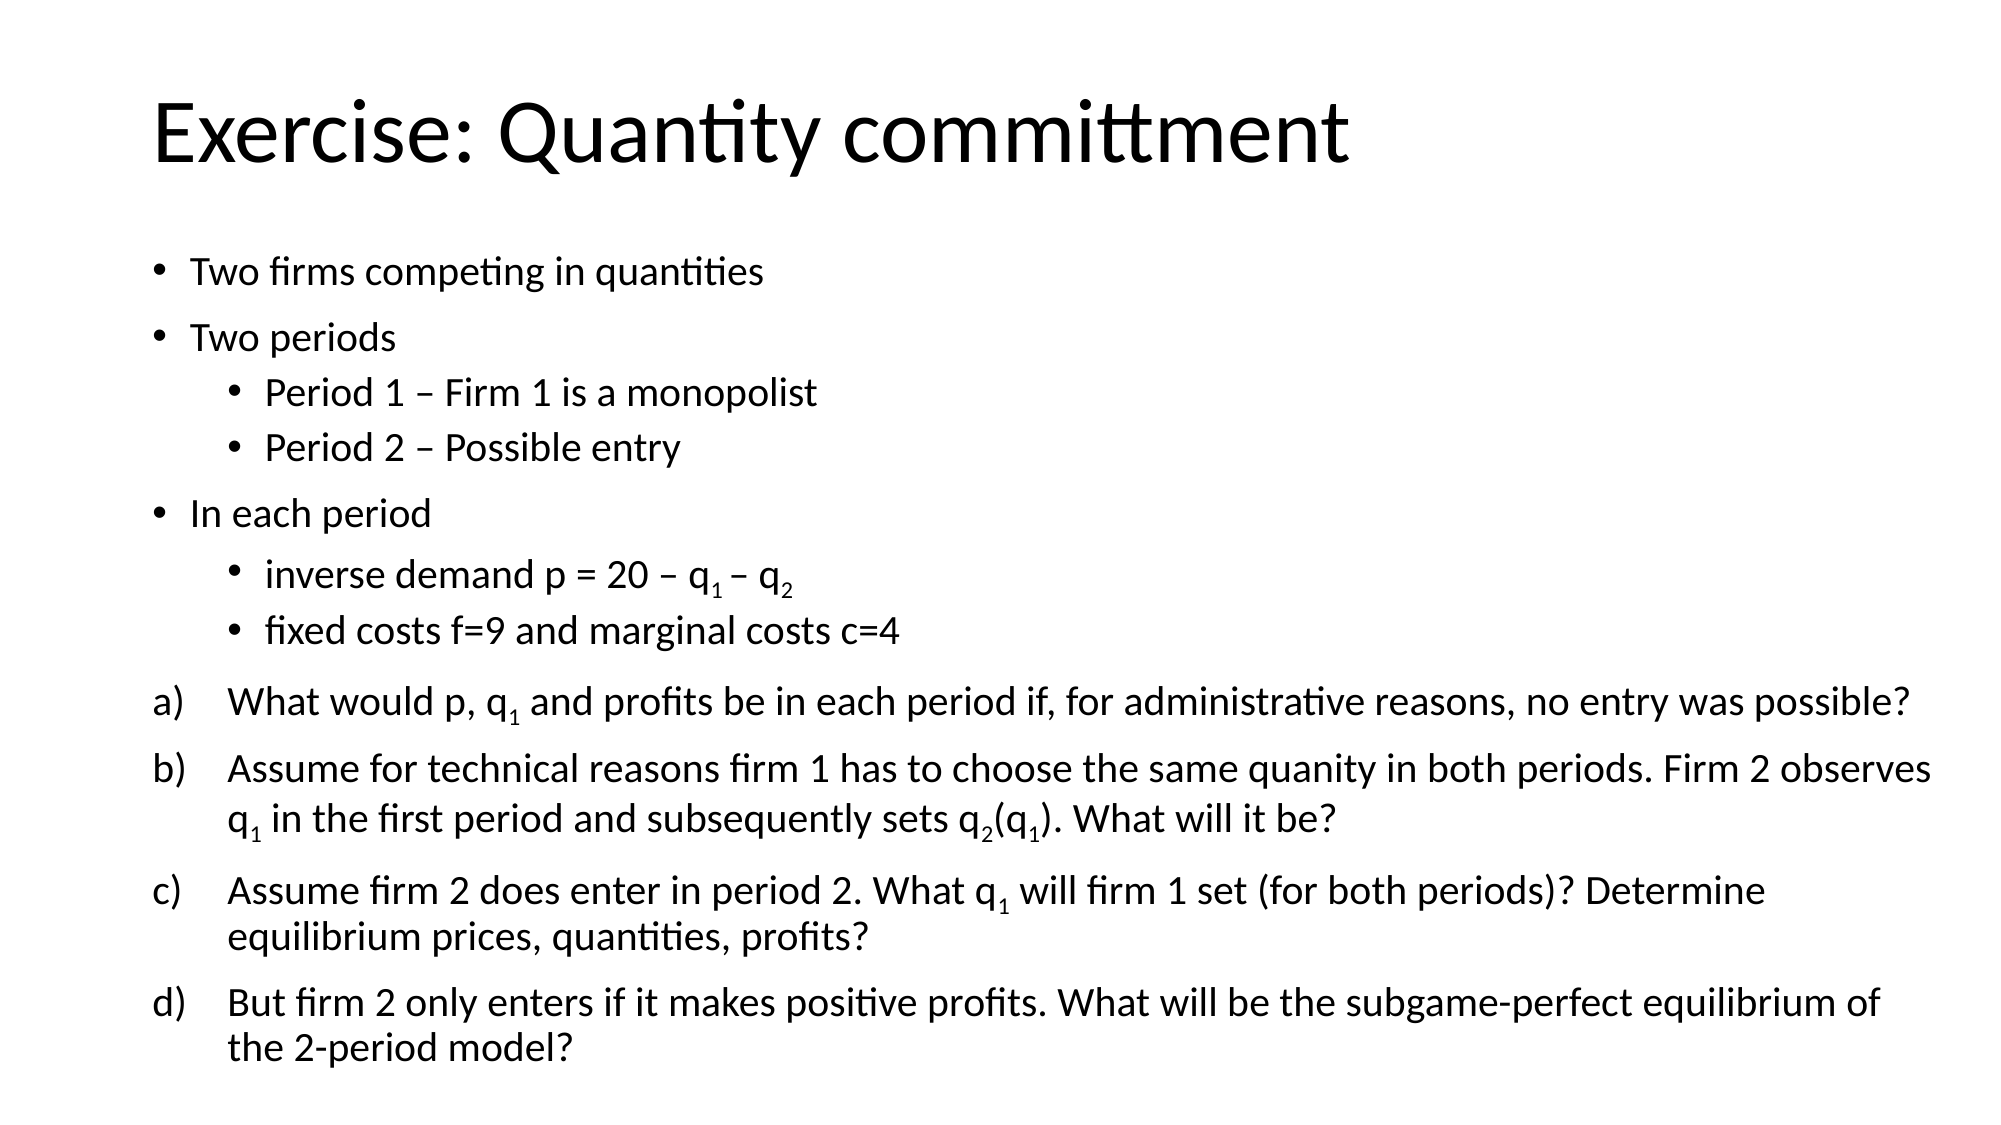

# Exercise: Quantity committment
Two firms competing in quantities
Two periods
Period 1 – Firm 1 is a monopolist
Period 2 – Possible entry
In each period
inverse demand p = 20 – q1 – q2
fixed costs f=9 and marginal costs c=4
What would p, q1 and profits be in each period if, for administrative reasons, no entry was possible?
Assume for technical reasons firm 1 has to choose the same quanity in both periods. Firm 2 observes q1 in the first period and subsequently sets q2(q1). What will it be?
Assume firm 2 does enter in period 2. What q1 will firm 1 set (for both periods)? Determine equilibrium prices, quantities, profits?
But firm 2 only enters if it makes positive profits. What will be the subgame-perfect equilibrium of the 2-period model?